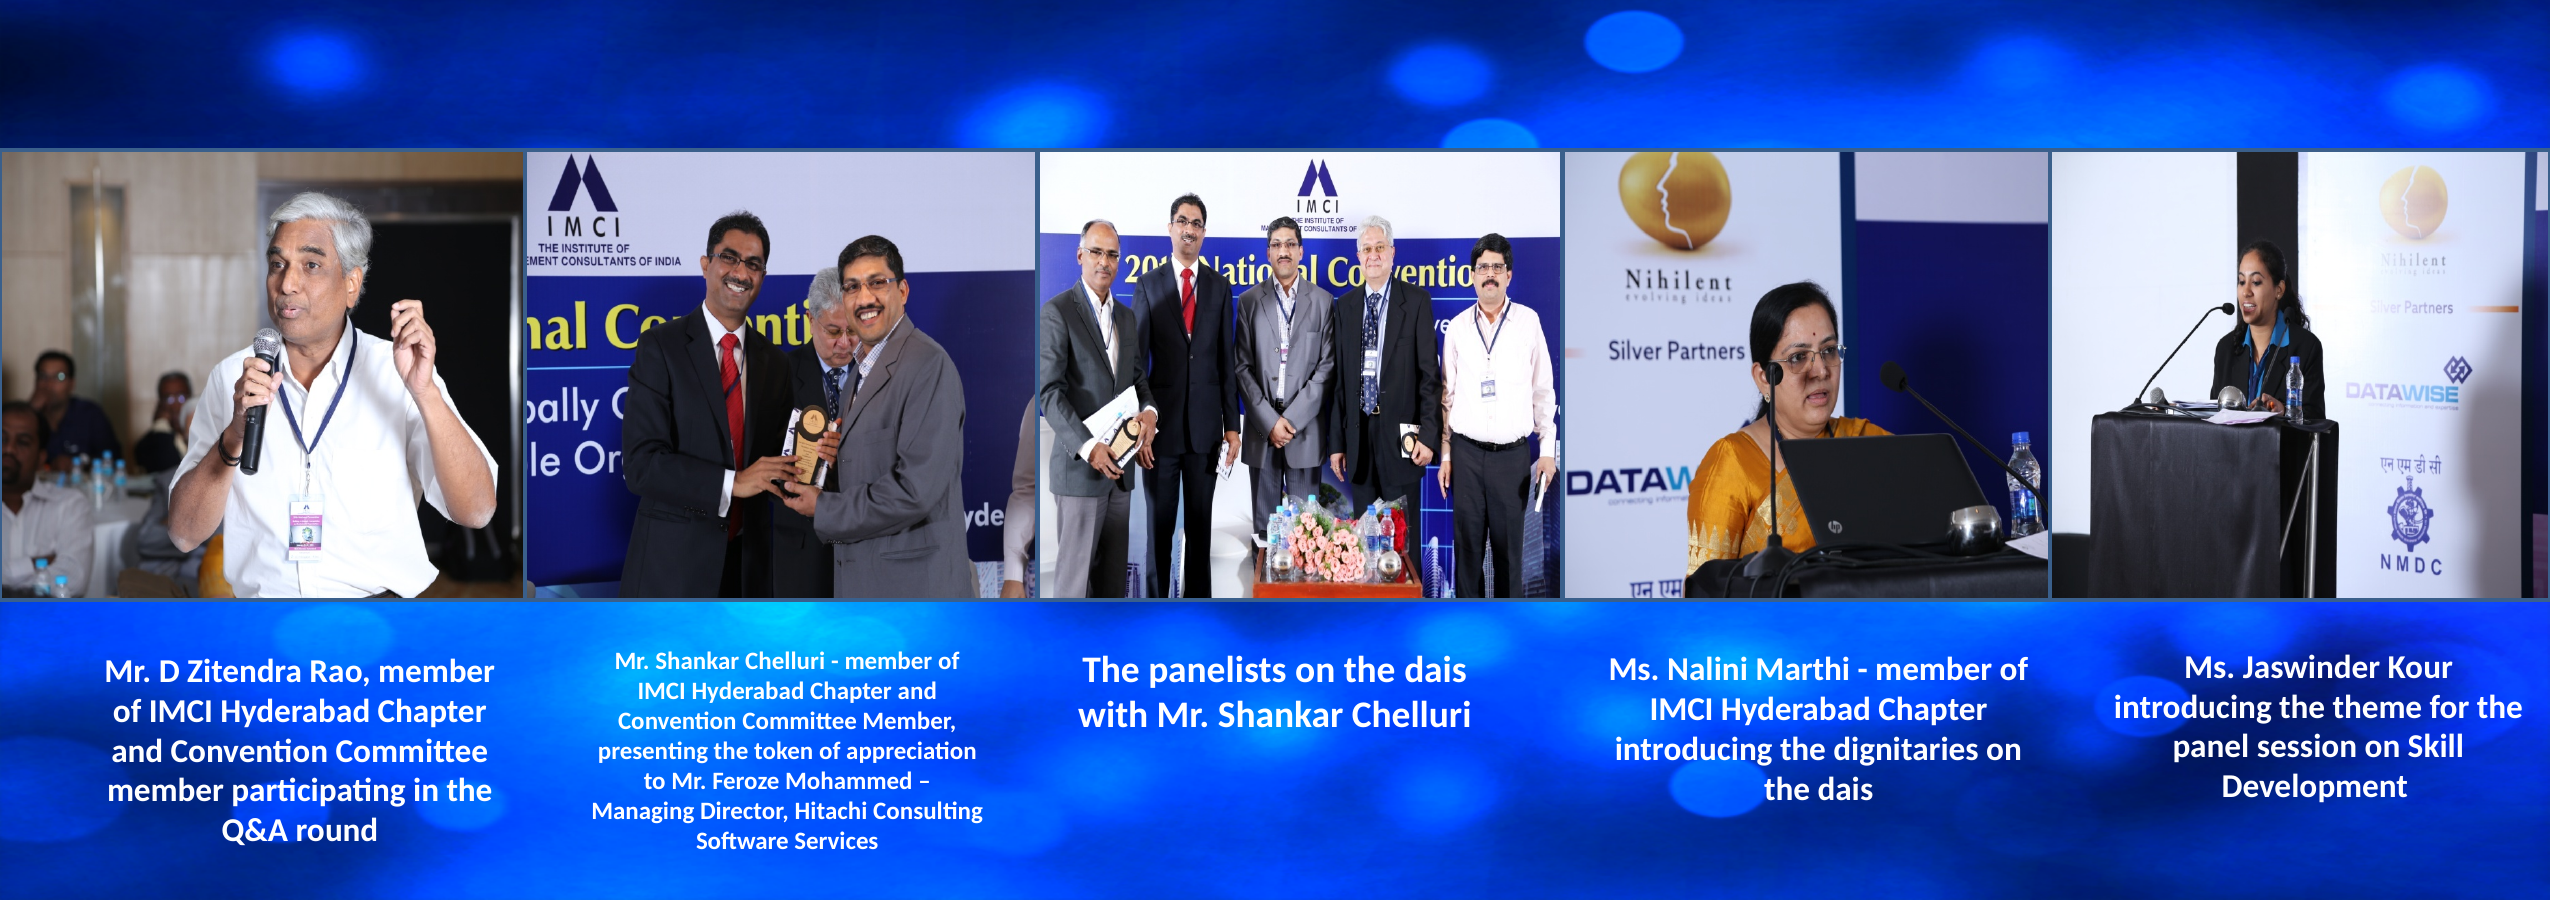

Ms. Nalini Marthi - member of IMCI Hyderabad Chapter introducing the dignitaries on the dais
Mr. Shankar Chelluri - member of IMCI Hyderabad Chapter and Convention Committee Member, presenting the token of appreciation to Mr. Feroze Mohammed – Managing Director, Hitachi Consulting Software Services
The panelists on the dais with Mr. Shankar Chelluri
Ms. Jaswinder Kour introducing the theme for the panel session on Skill Development
Mr. D Zitendra Rao, member of IMCI Hyderabad Chapter and Convention Committee member participating in the Q&A round